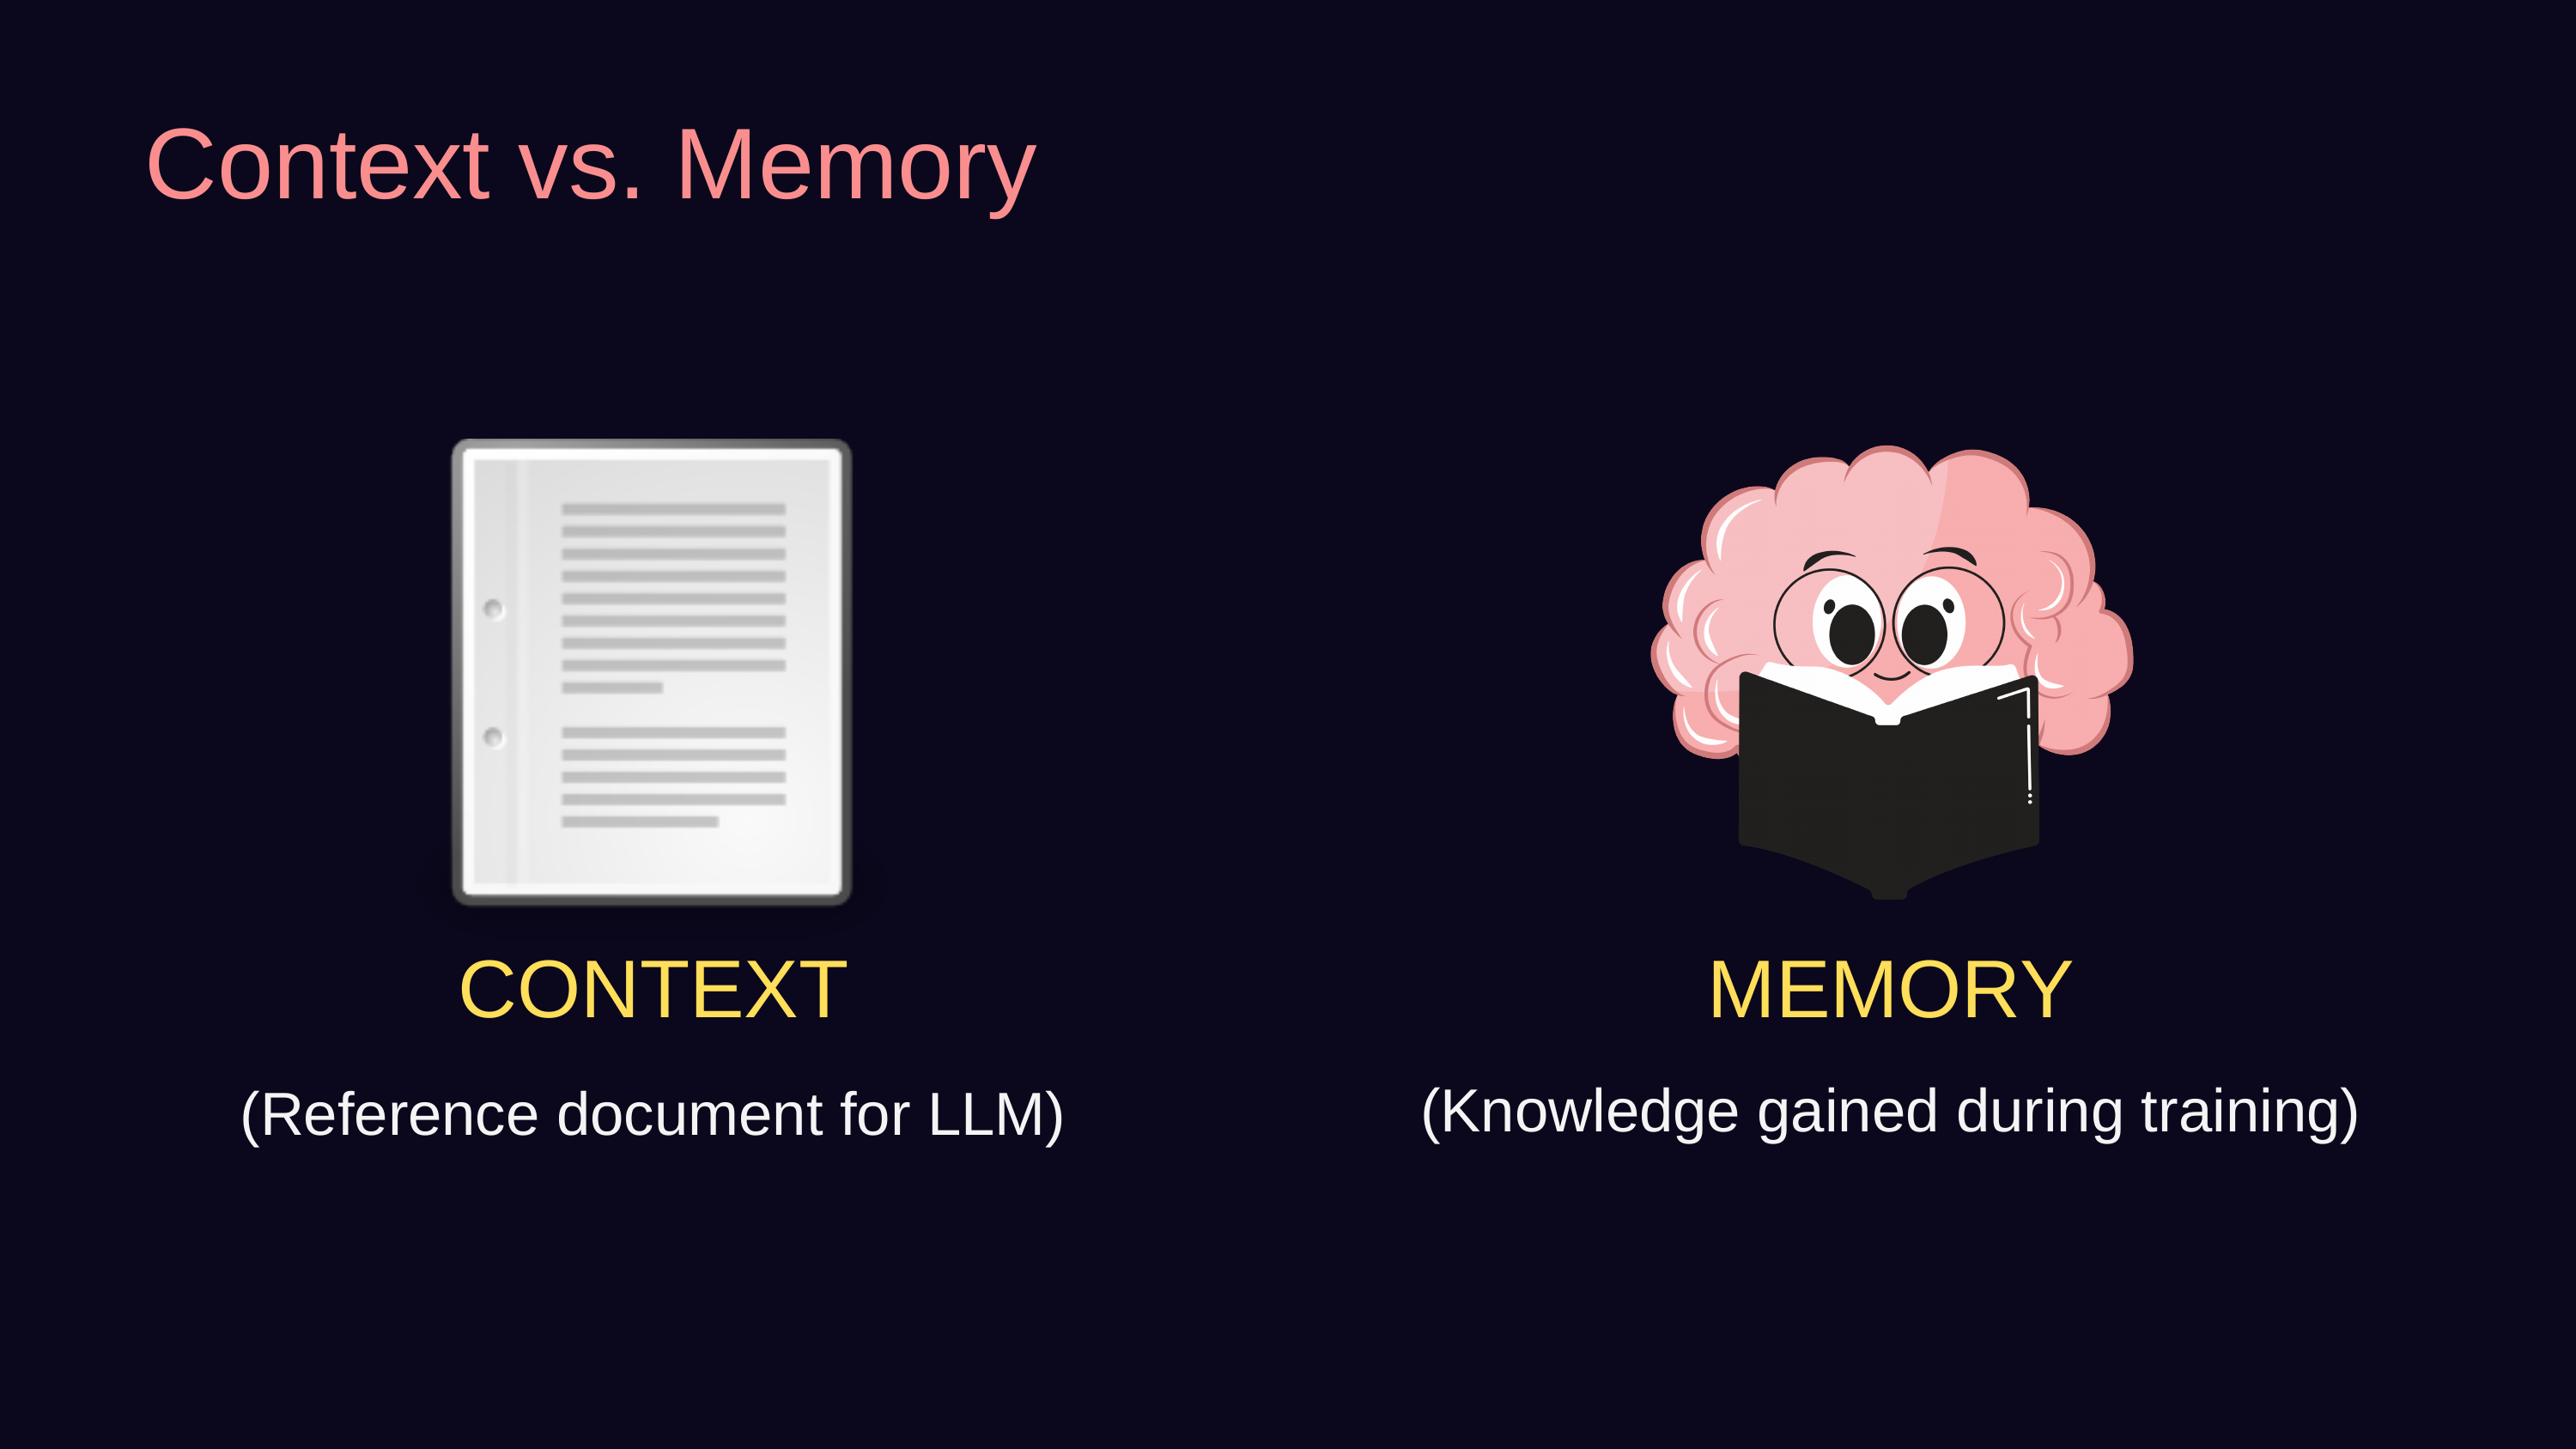

Context vs. Memory

CONTEXT
MEMORY
(Knowledge gained during training)
(Reference document for LLM)